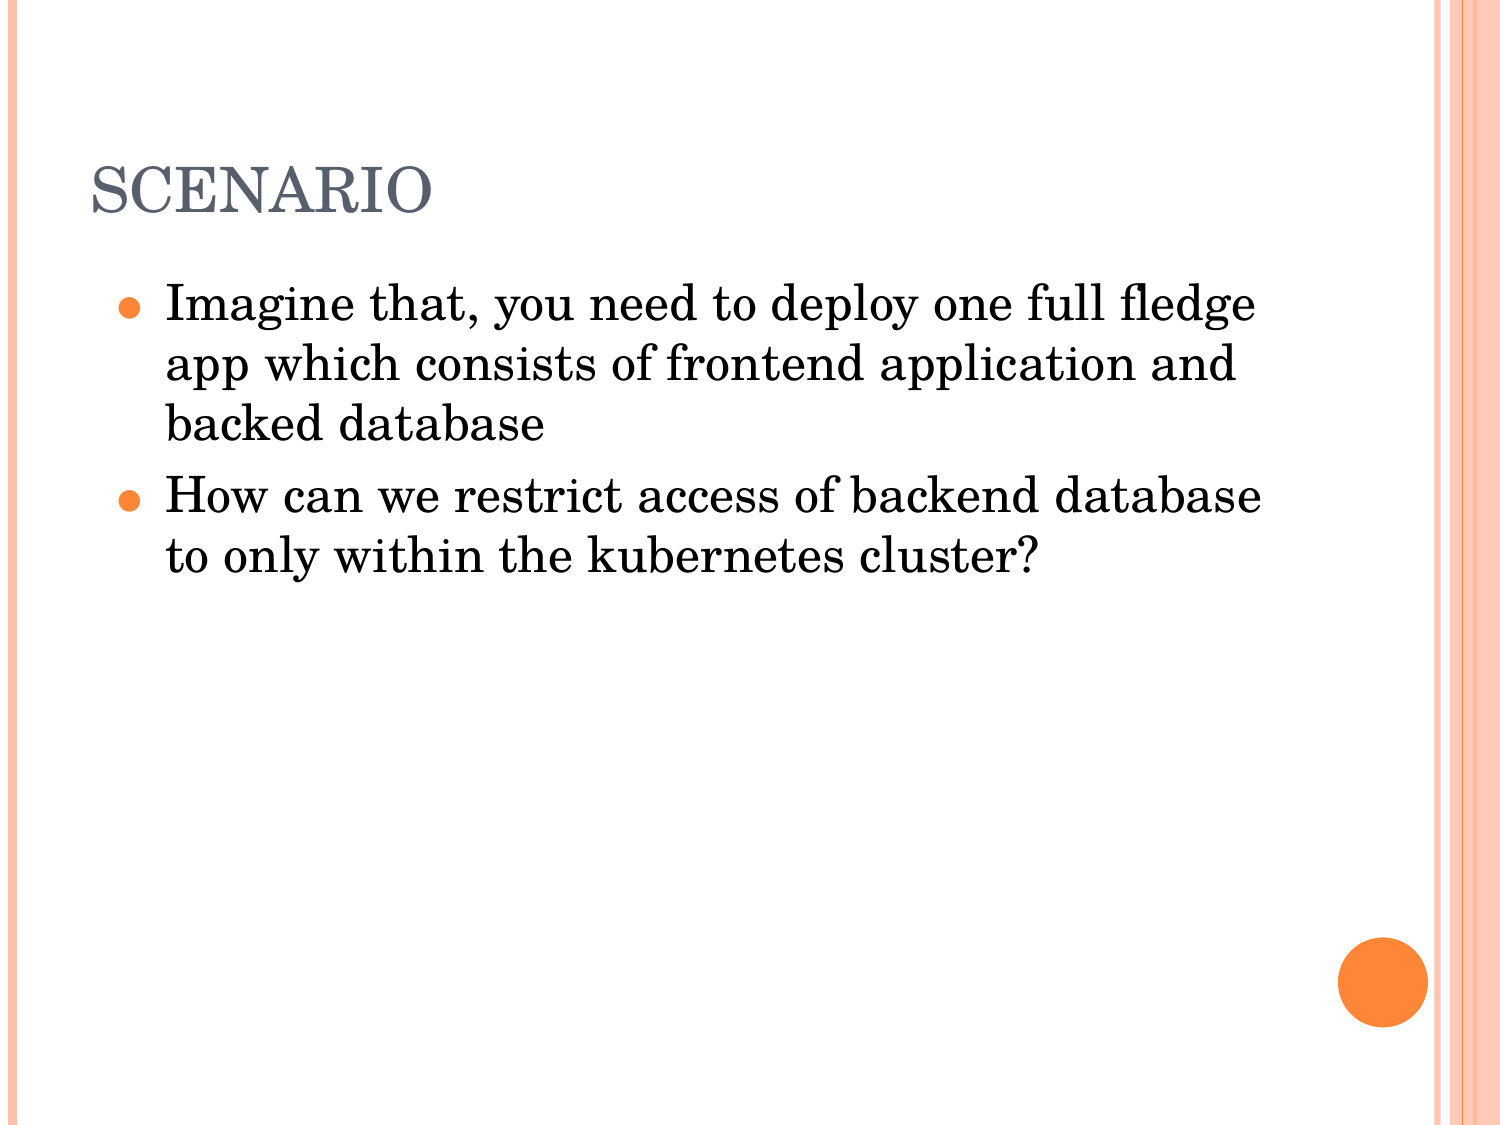

# Scenario
Imagine that, you need to deploy one full fledge app which consists of frontend application and backed database
How can we restrict access of backend database to only within the kubernetes cluster?